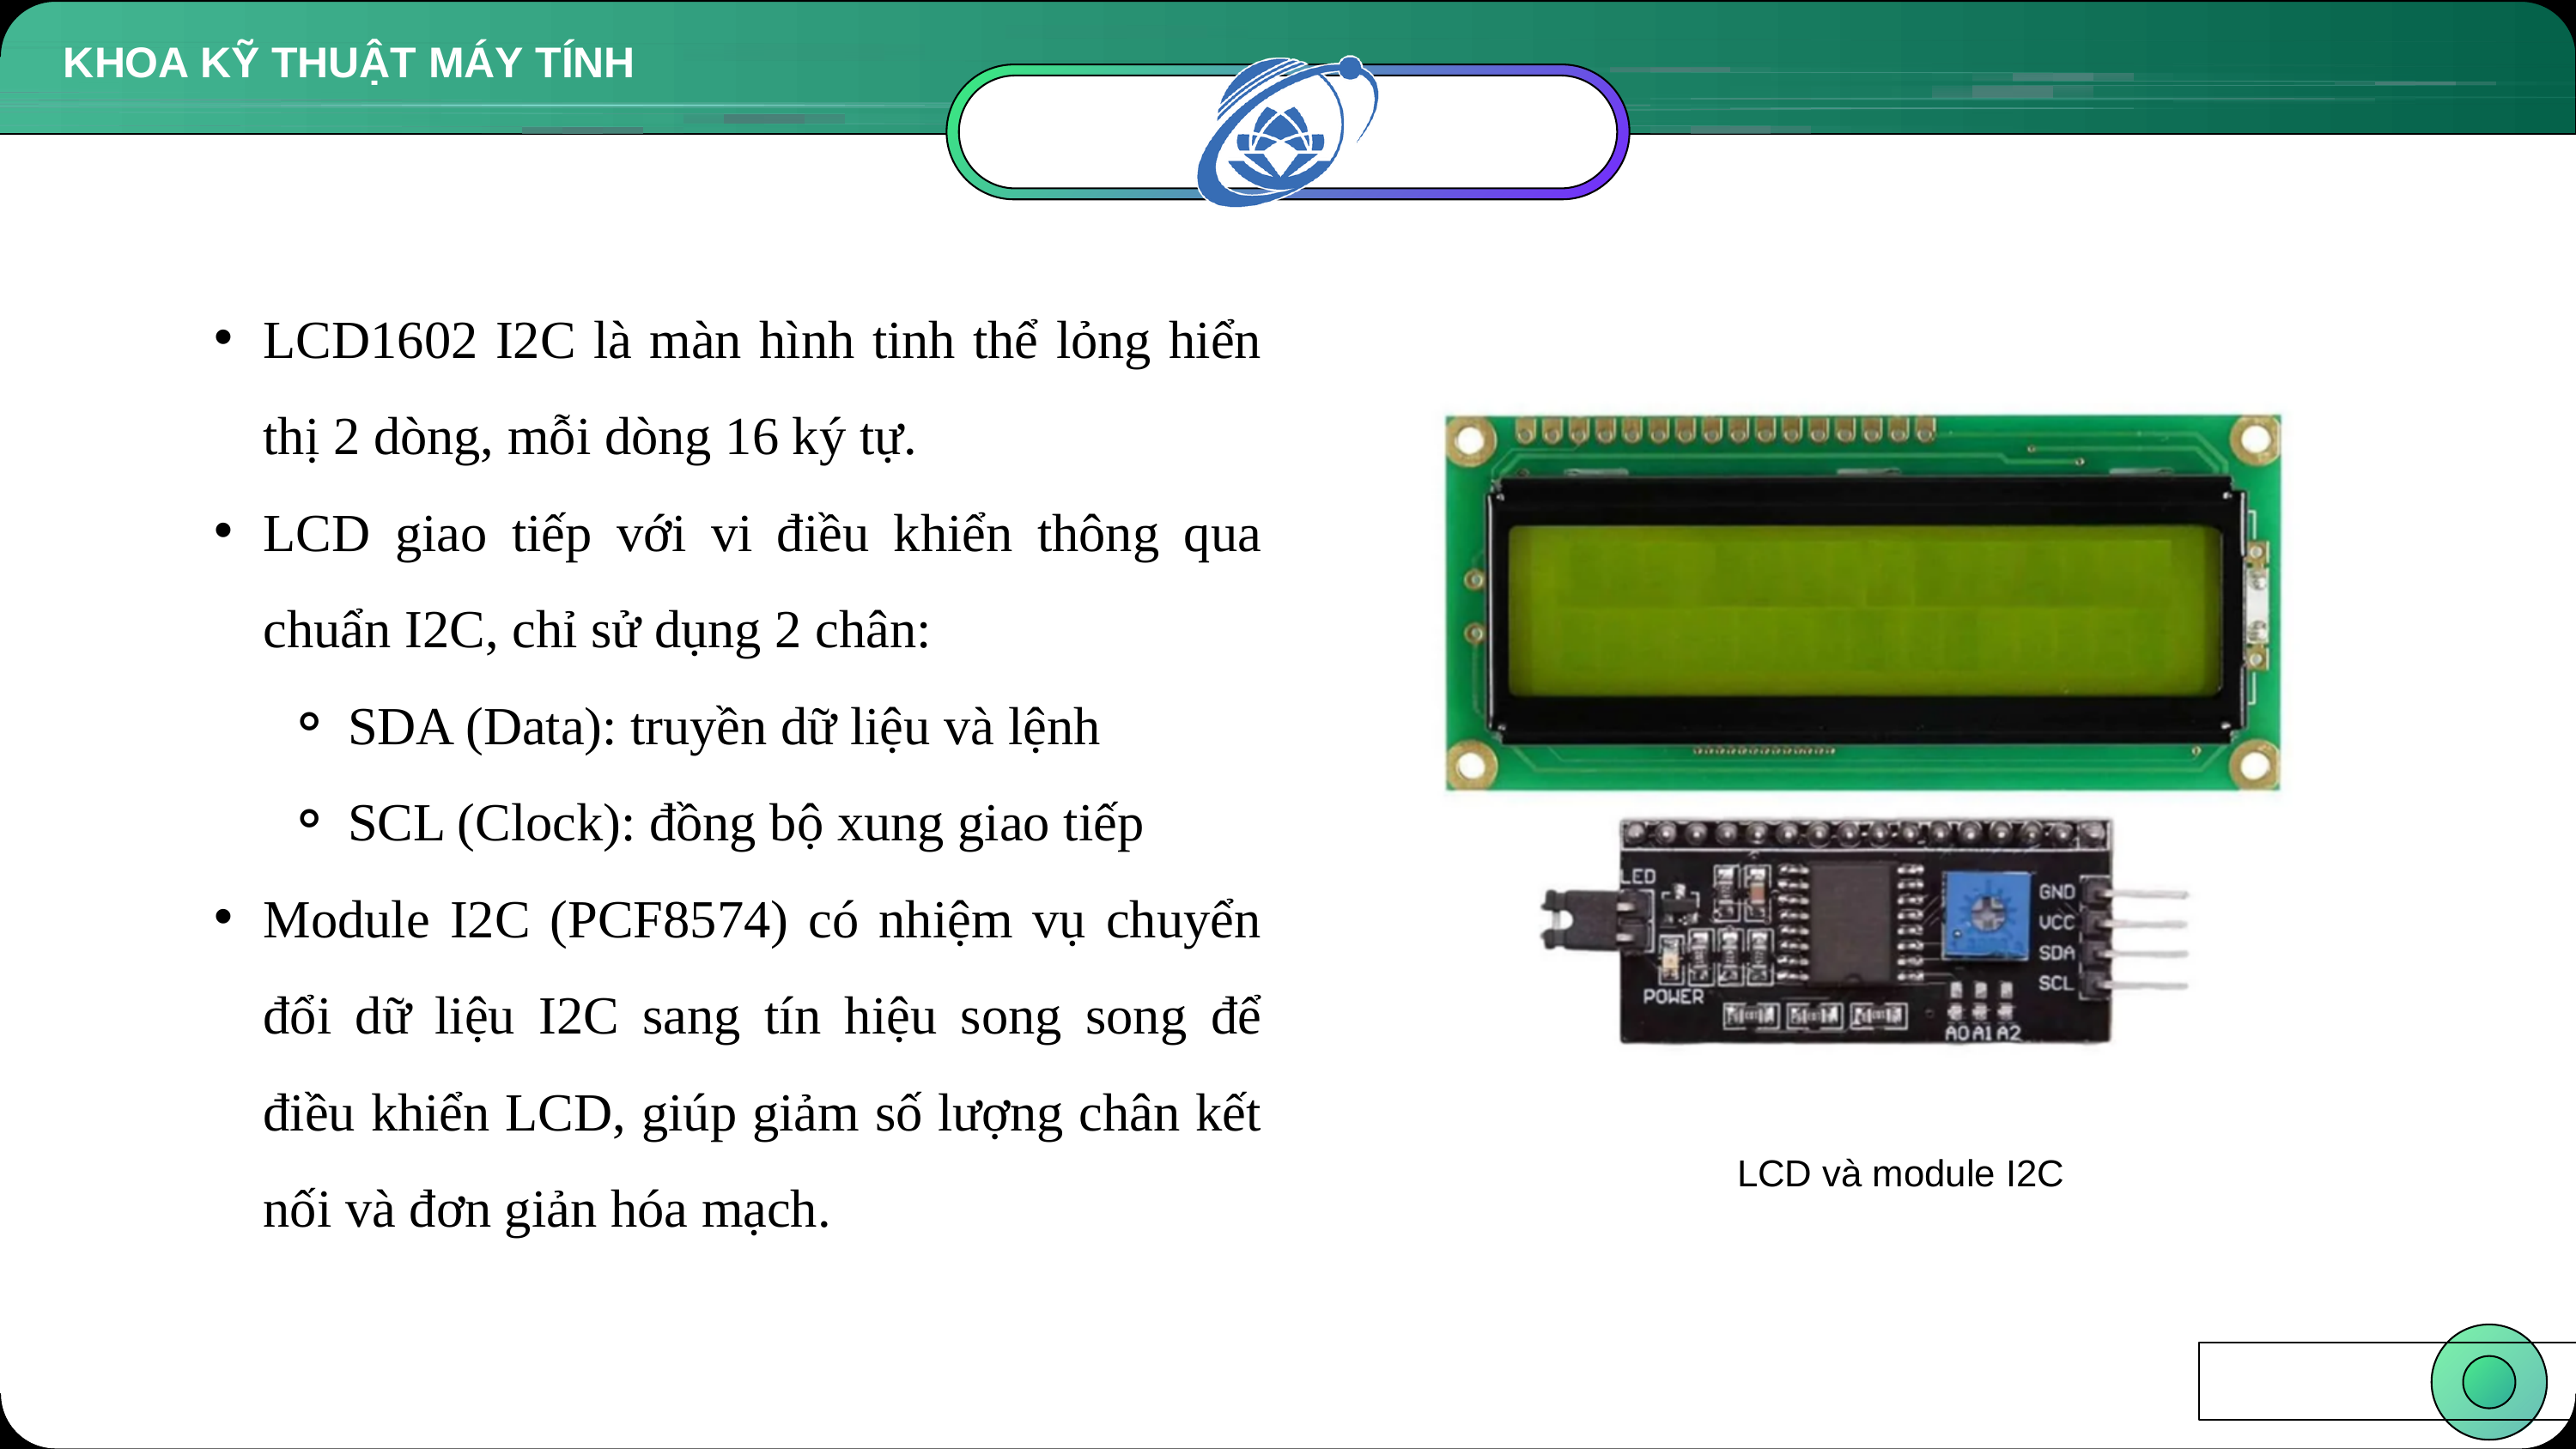

www.9slide.vn

KHOA KỸ THUẬT MÁY TÍNH

LCD1602 I2C là màn hình tinh thể lỏng hiển thị 2 dòng, mỗi dòng 16 ký tự.
LCD giao tiếp với vi điều khiển thông qua chuẩn I2C, chỉ sử dụng 2 chân:
SDA (Data): truyền dữ liệu và lệnh
SCL (Clock): đồng bộ xung giao tiếp
Module I2C (PCF8574) có nhiệm vụ chuyển đổi dữ liệu I2C sang tín hiệu song song để điều khiển LCD, giúp giảm số lượng chân kết nối và đơn giản hóa mạch.

LCD và module I2C

‹#›